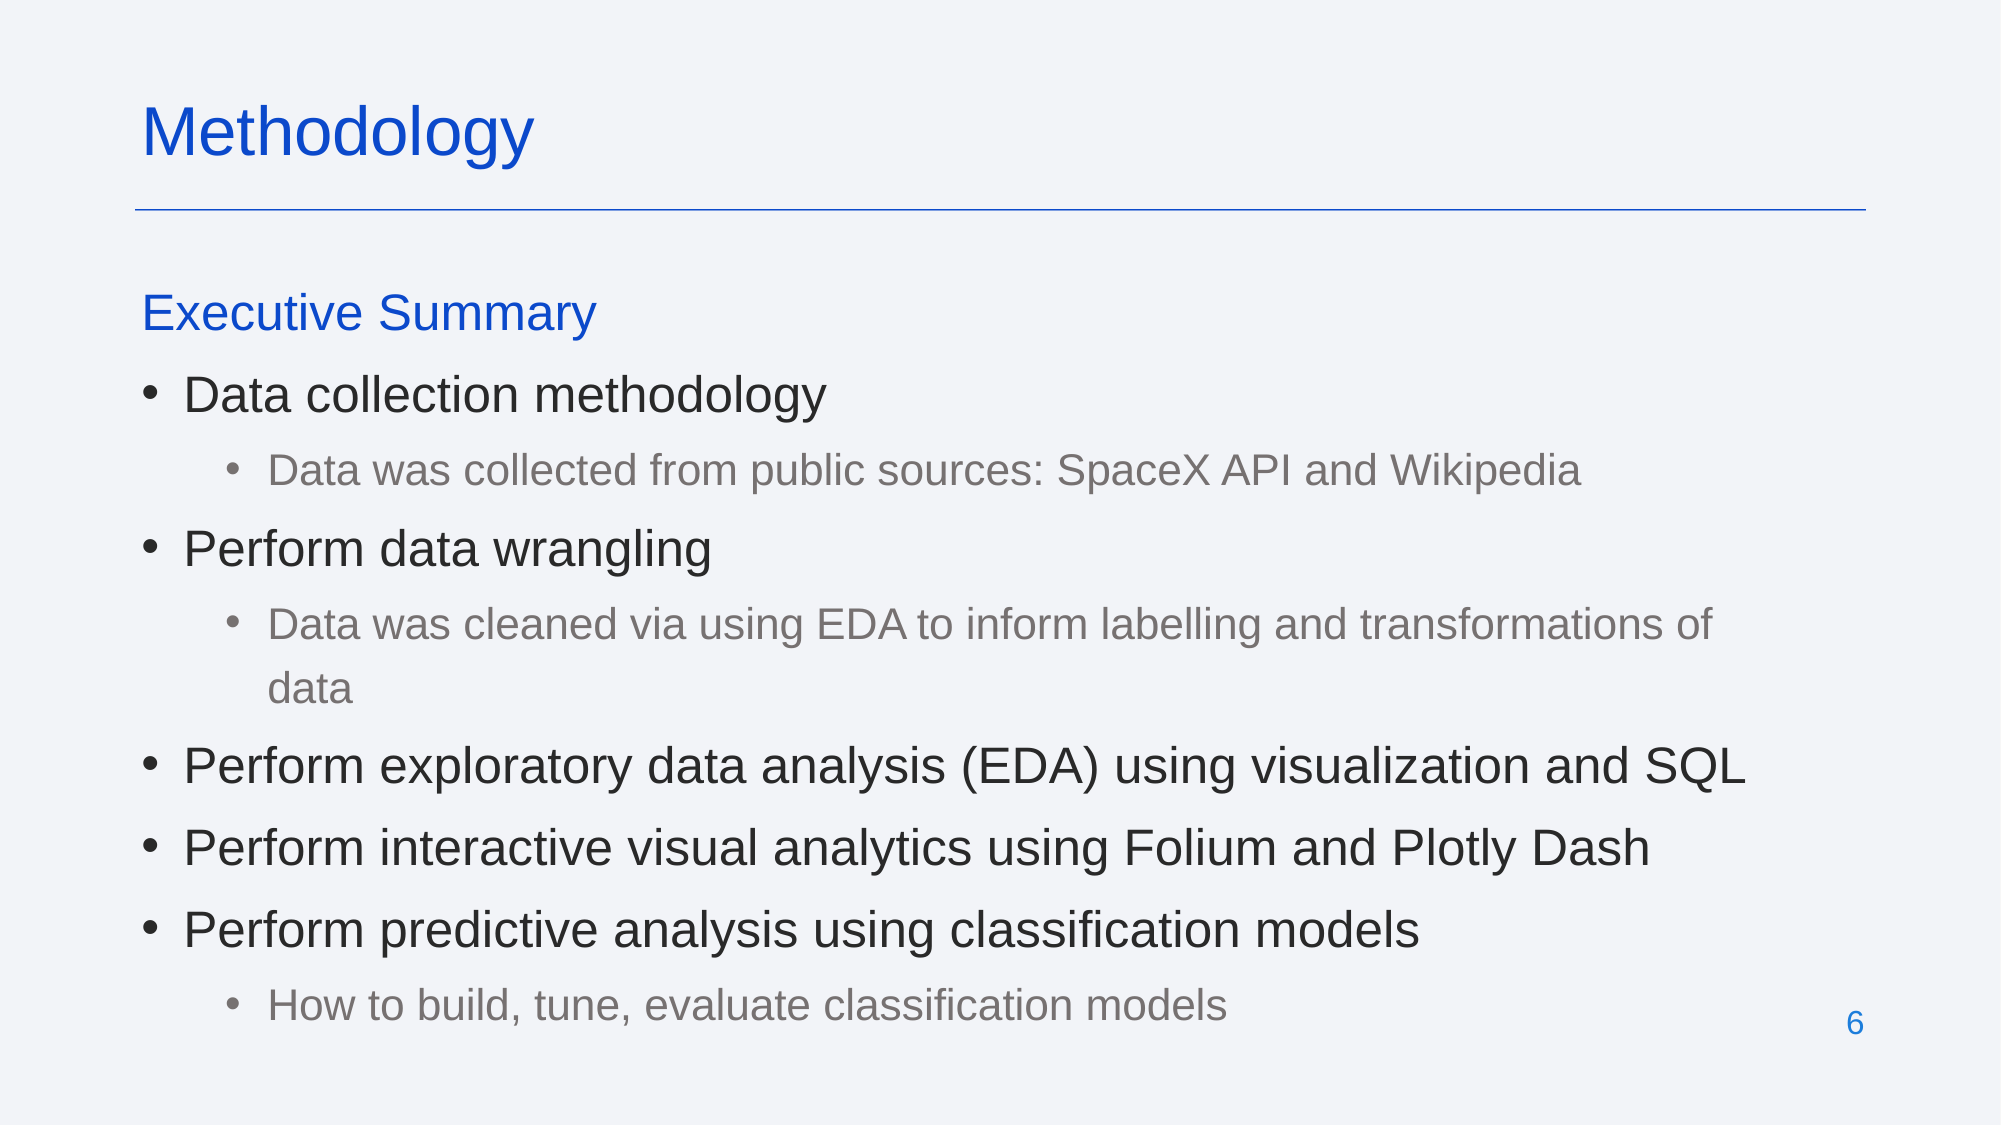

Methodology
Executive Summary
Data collection methodology
Data was collected from public sources: SpaceX API and Wikipedia
Perform data wrangling
Data was cleaned via using EDA to inform labelling and transformations of data
Perform exploratory data analysis (EDA) using visualization and SQL
Perform interactive visual analytics using Folium and Plotly Dash
Perform predictive analysis using classification models
How to build, tune, evaluate classification models

6